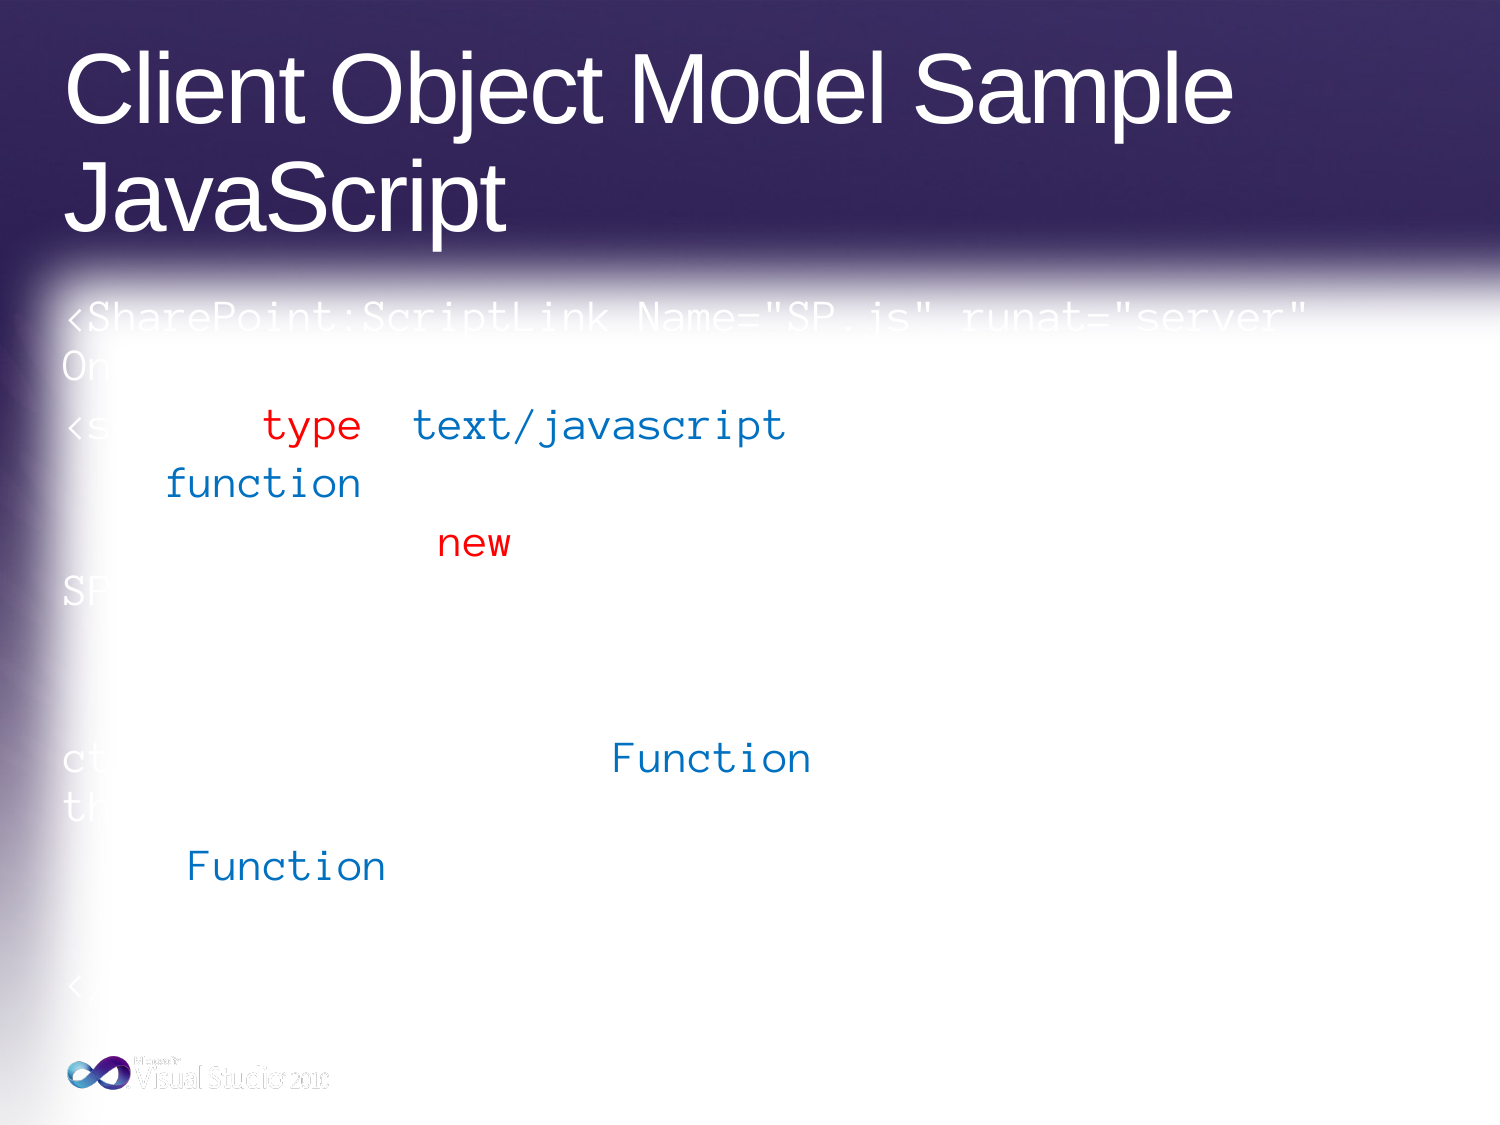

# Client Object Model Sample JavaScript
<SharePoint:ScriptLink Name="SP.js" runat="server" OnDemand="true" Localizable="false" />
<script type="text/javascript">
    function getWebProperties() {
     var ctx = new 	SP.ClientContext.get_current();
     this.web = ctx.get_web();
     ctx.load(this.web);        	ctx.executeQueryAsync(Function.createDelegate(this, this.onSuccess),
     Function.createDelegate(this, this.onFail));
    }
</script>